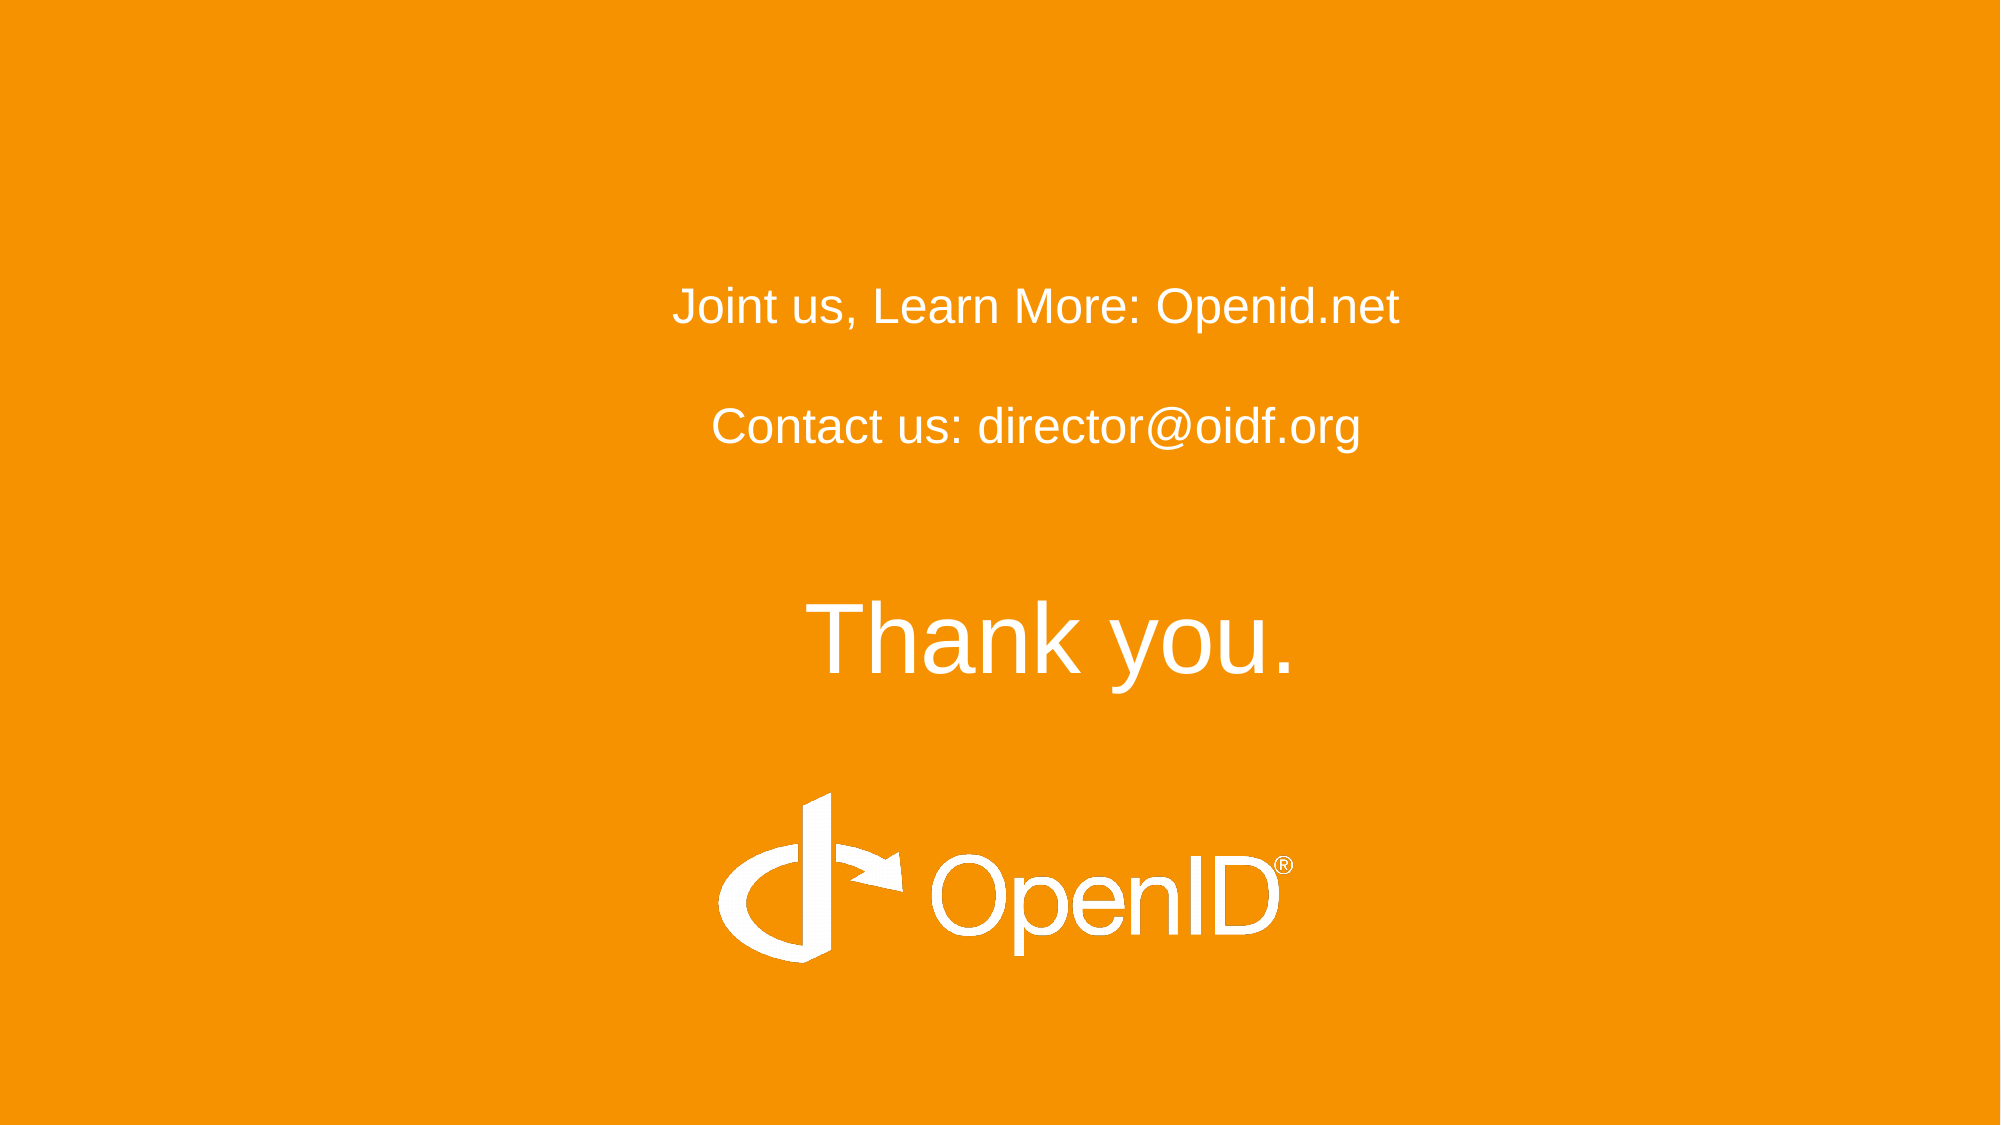

Joint us, Learn More: Openid.net

Contact us: director@oidf.org

Thank you.